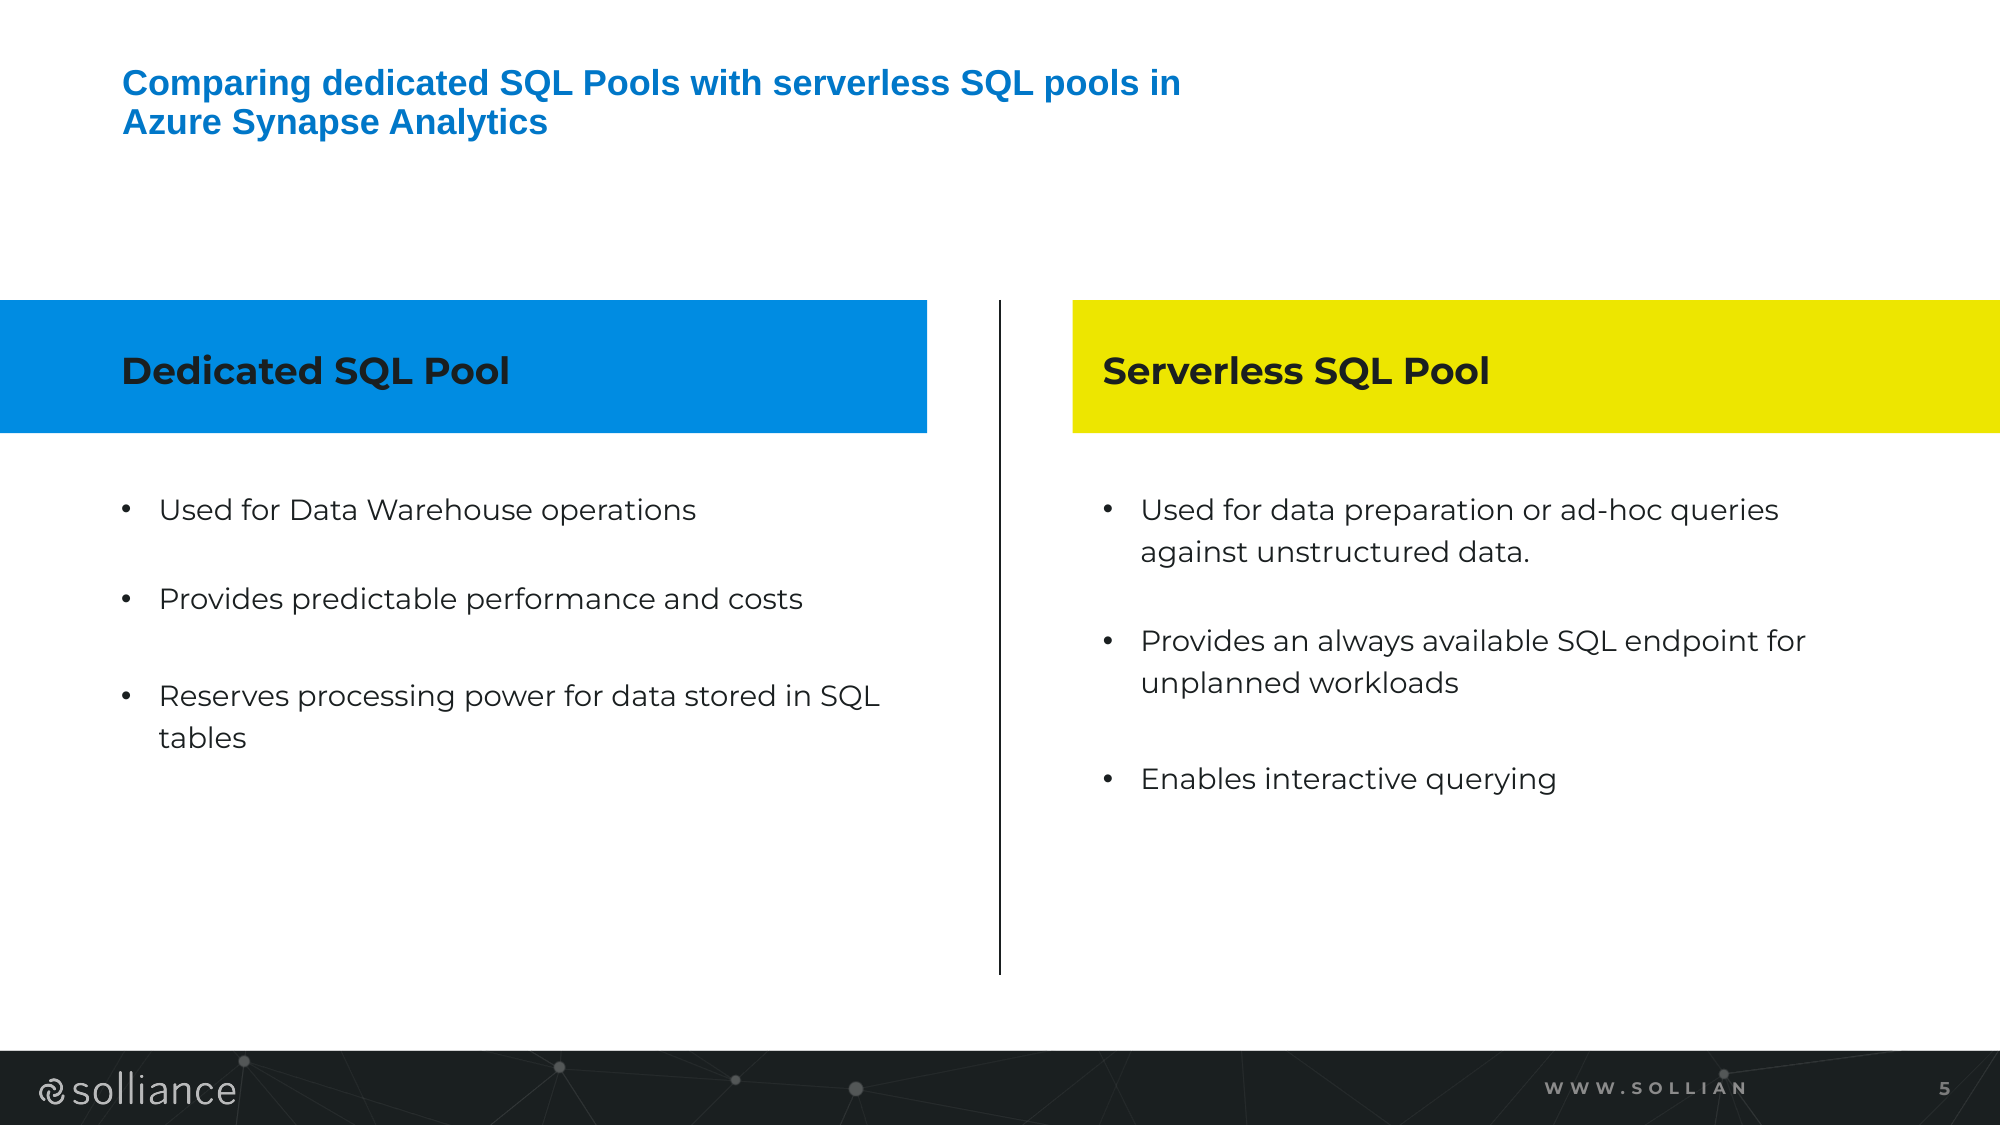

# Comparing dedicated SQL Pools with serverless SQL pools in Azure Synapse Analytics
Dedicated SQL Pool
Serverless SQL Pool

Used for Data Warehouse operations
Provides predictable performance and costs
Reserves processing power for data stored in SQL tables
Used for data preparation or ad-hoc queries against unstructured data.
Provides an always available SQL endpoint for unplanned workloads
Enables interactive querying
WWW.SOLLIANCE.NET
5